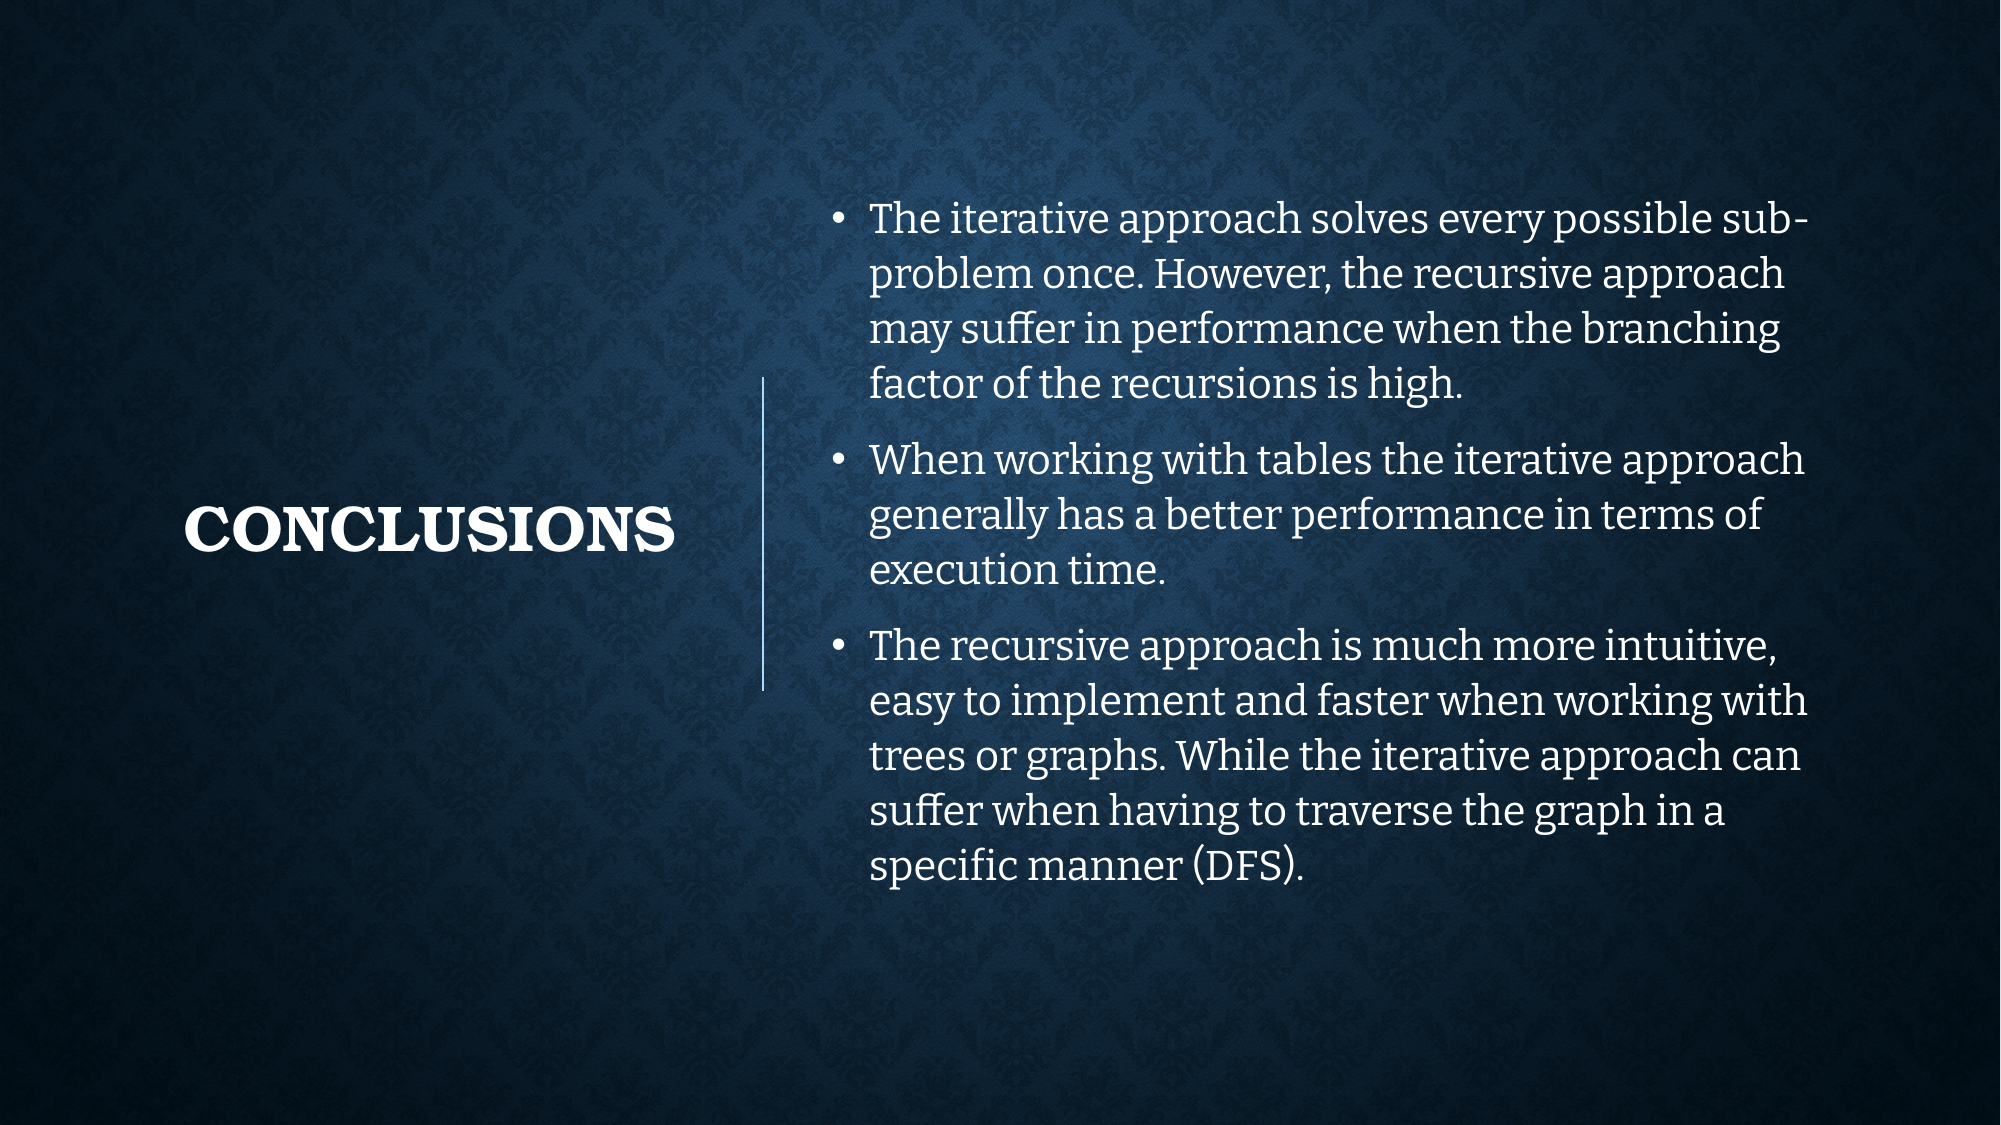

# Conclusions
The iterative approach solves every possible sub-problem once. However, the recursive approach may suffer in performance when the branching factor of the recursions is high.
When working with tables the iterative approach generally has a better performance in terms of execution time.
The recursive approach is much more intuitive, easy to implement and faster when working with trees or graphs. While the iterative approach can suffer when having to traverse the graph in a specific manner (DFS).